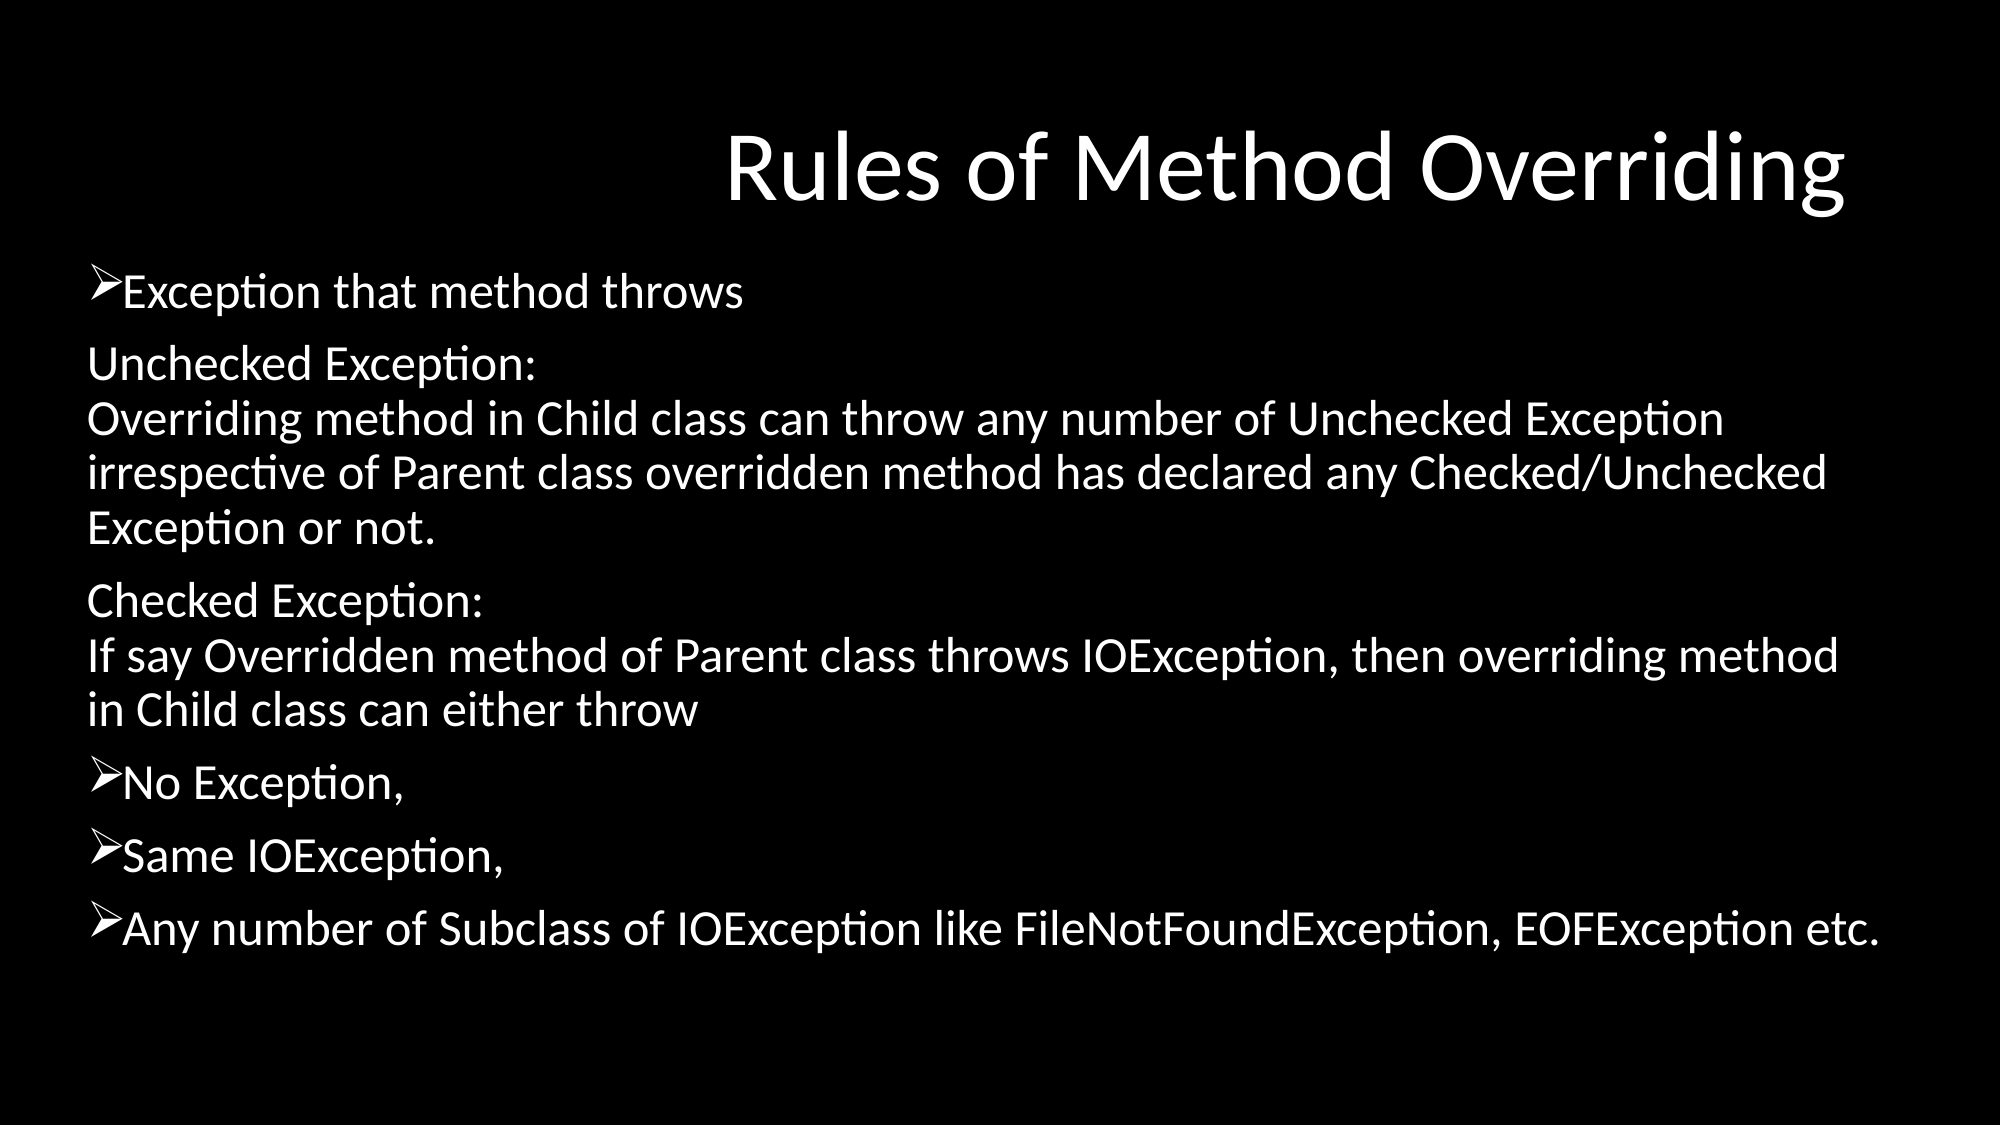

# Rules of Method Overriding
Exception that method throws
Unchecked Exception:  
Overriding method in Child class can throw any number of Unchecked Exception irrespective of Parent class overridden method has declared any Checked/Unchecked Exception or not.
Checked Exception:  
If say Overridden method of Parent class throws IOException, then overriding method in Child class can either throw
No Exception,
Same IOException,
Any number of Subclass of IOException like FileNotFoundException, EOFException etc.